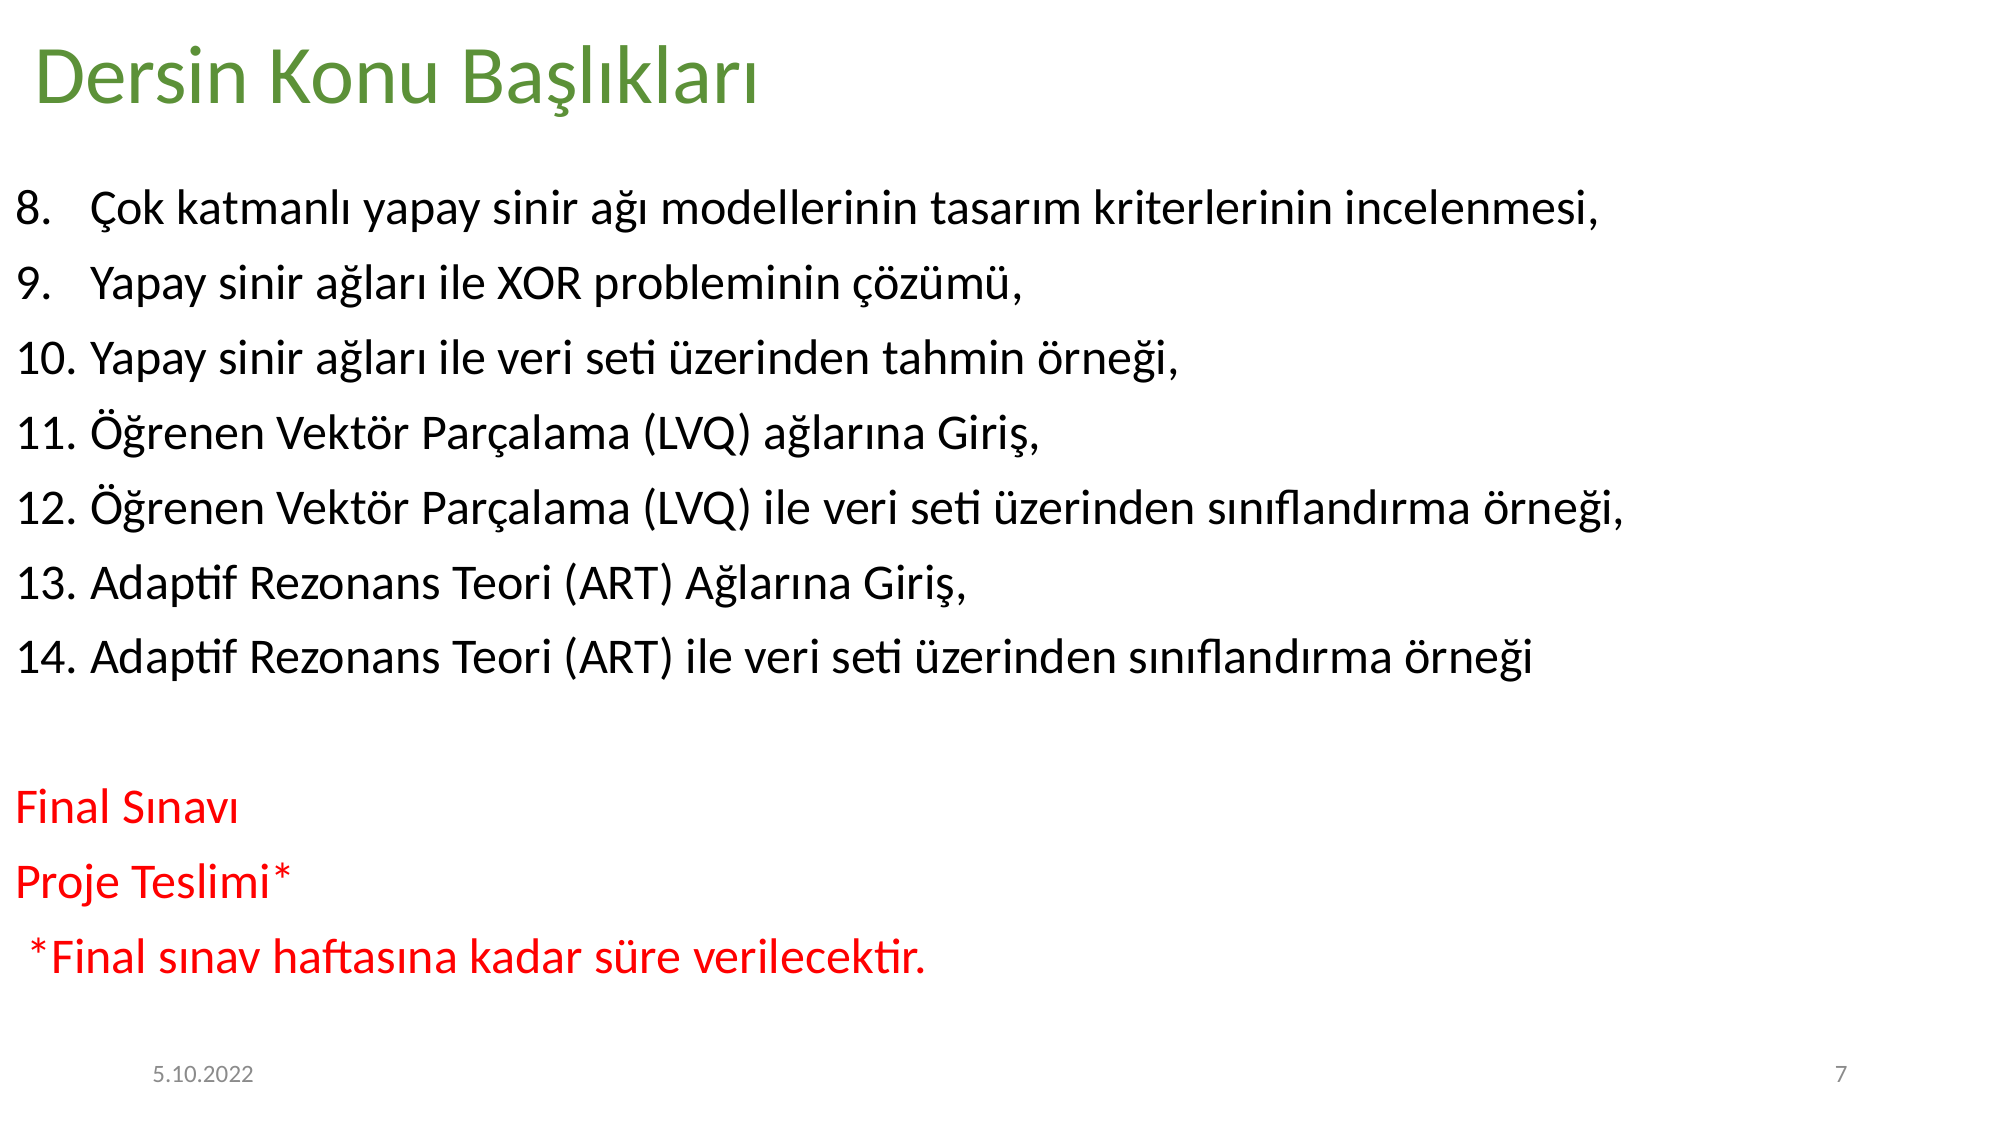

# Dersin Konu Başlıkları
Çok katmanlı yapay sinir ağı modellerinin tasarım kriterlerinin incelenmesi,
Yapay sinir ağları ile XOR probleminin çözümü,
Yapay sinir ağları ile veri seti üzerinden tahmin örneği,
Öğrenen Vektör Parçalama (LVQ) ağlarına Giriş,
Öğrenen Vektör Parçalama (LVQ) ile veri seti üzerinden sınıflandırma örneği,
Adaptif Rezonans Teori (ART) Ağlarına Giriş,
Adaptif Rezonans Teori (ART) ile veri seti üzerinden sınıflandırma örneği

Final Sınavı
Proje Teslimi*
 *Final sınav haftasına kadar süre verilecektir.
5.10.2022
7